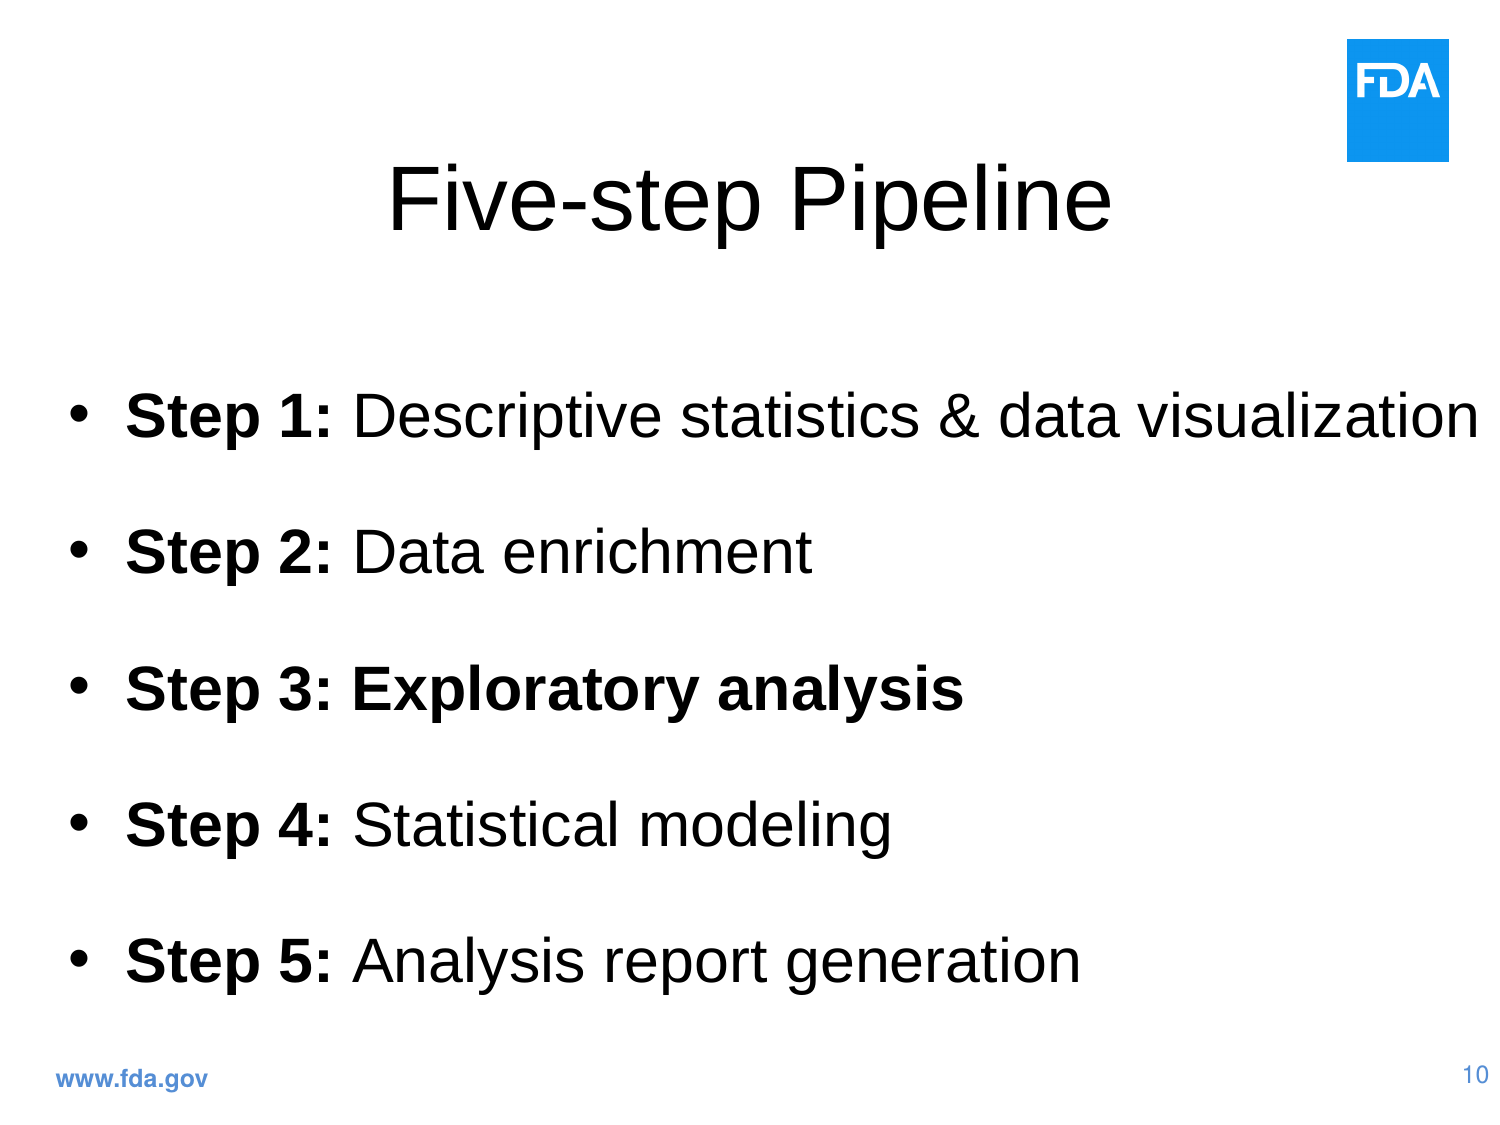

# Five-step Pipeline
Step 1: Descriptive statistics & data visualization
Step 2: Data enrichment
Step 3: Exploratory analysis
Step 4: Statistical modeling
Step 5: Analysis report generation
www.fda.gov